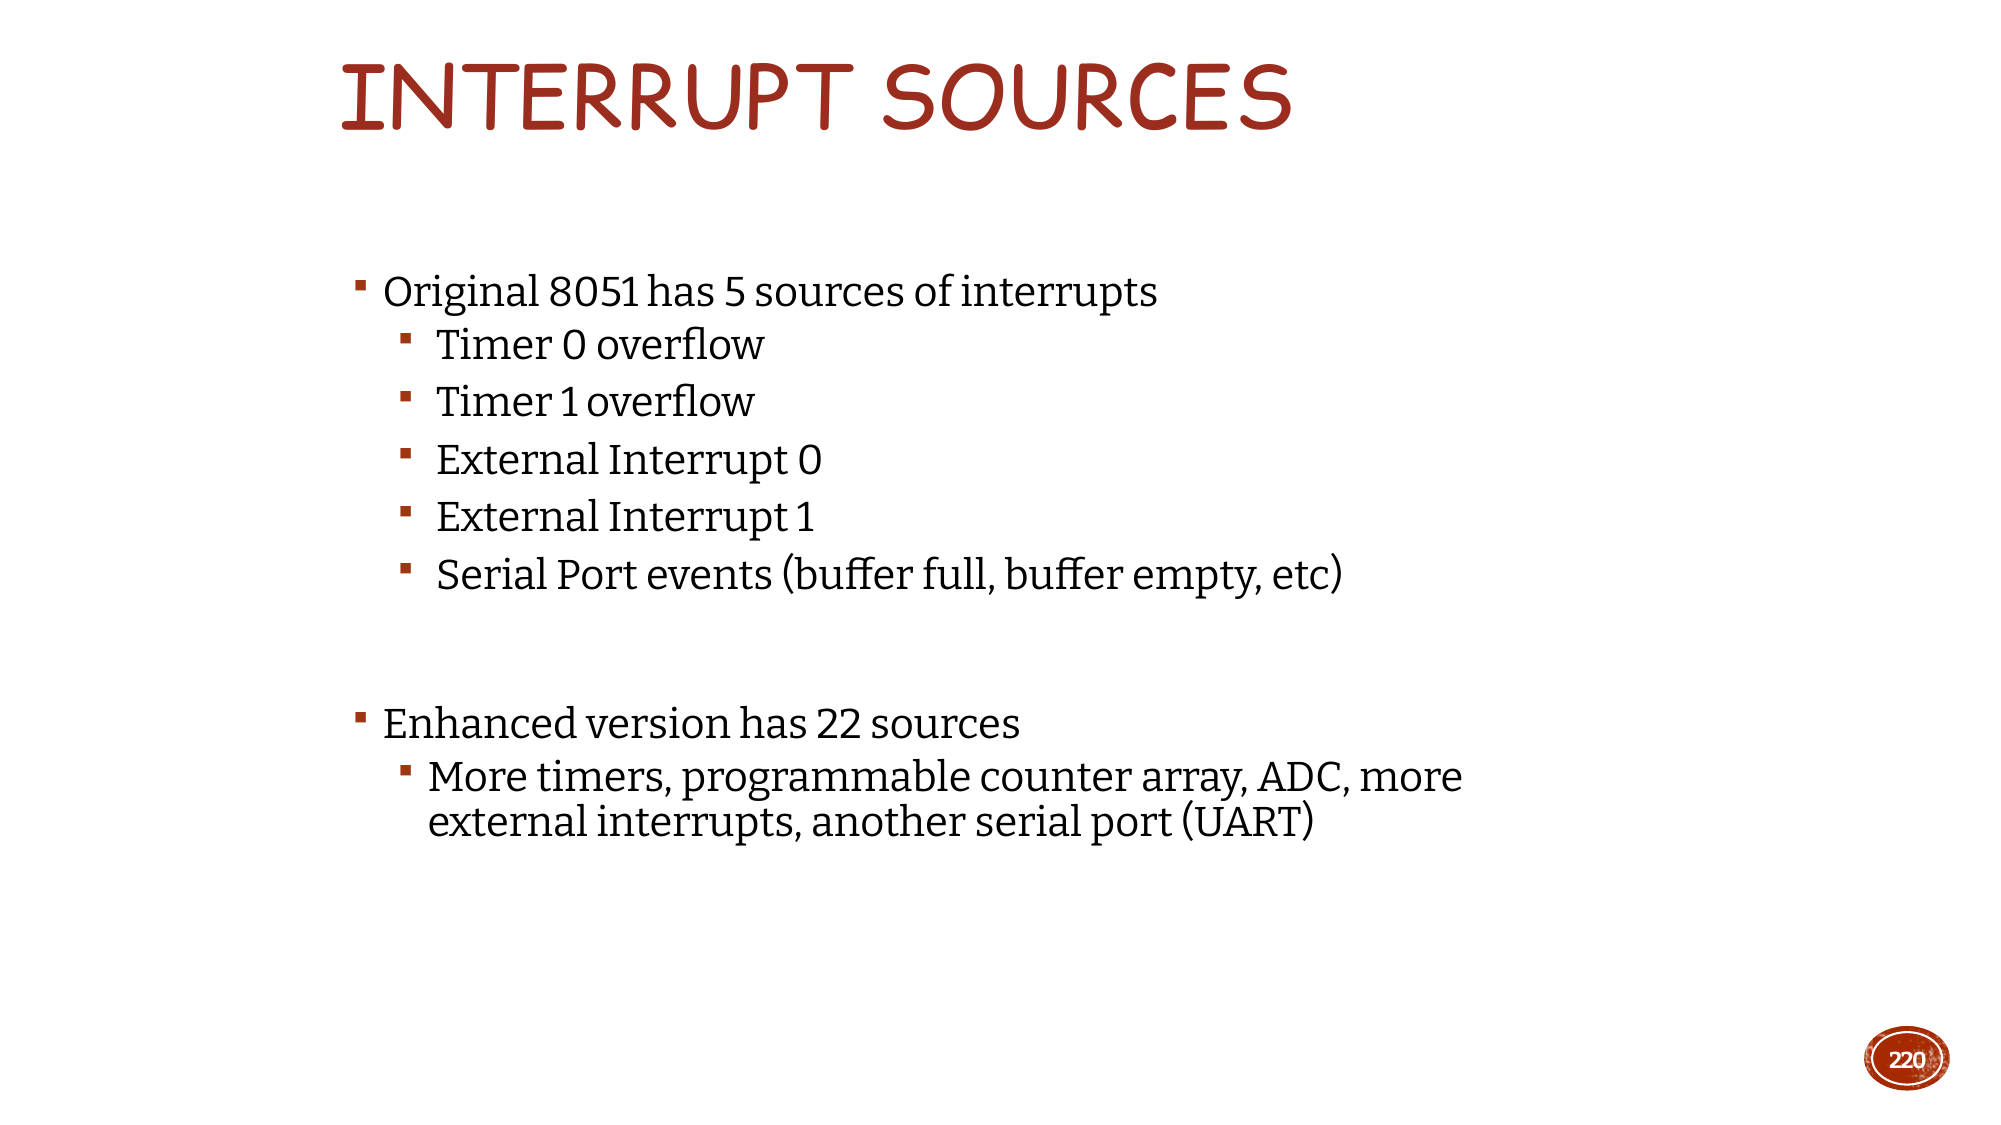

# Interrupt Sources
Original 8051 has 5 sources of interrupts
 Timer 0 overflow
 Timer 1 overflow
 External Interrupt 0
 External Interrupt 1
 Serial Port events (buffer full, buffer empty, etc)

Enhanced version has 22 sources
More timers, programmable counter array, ADC, more external interrupts, another serial port (UART)
220